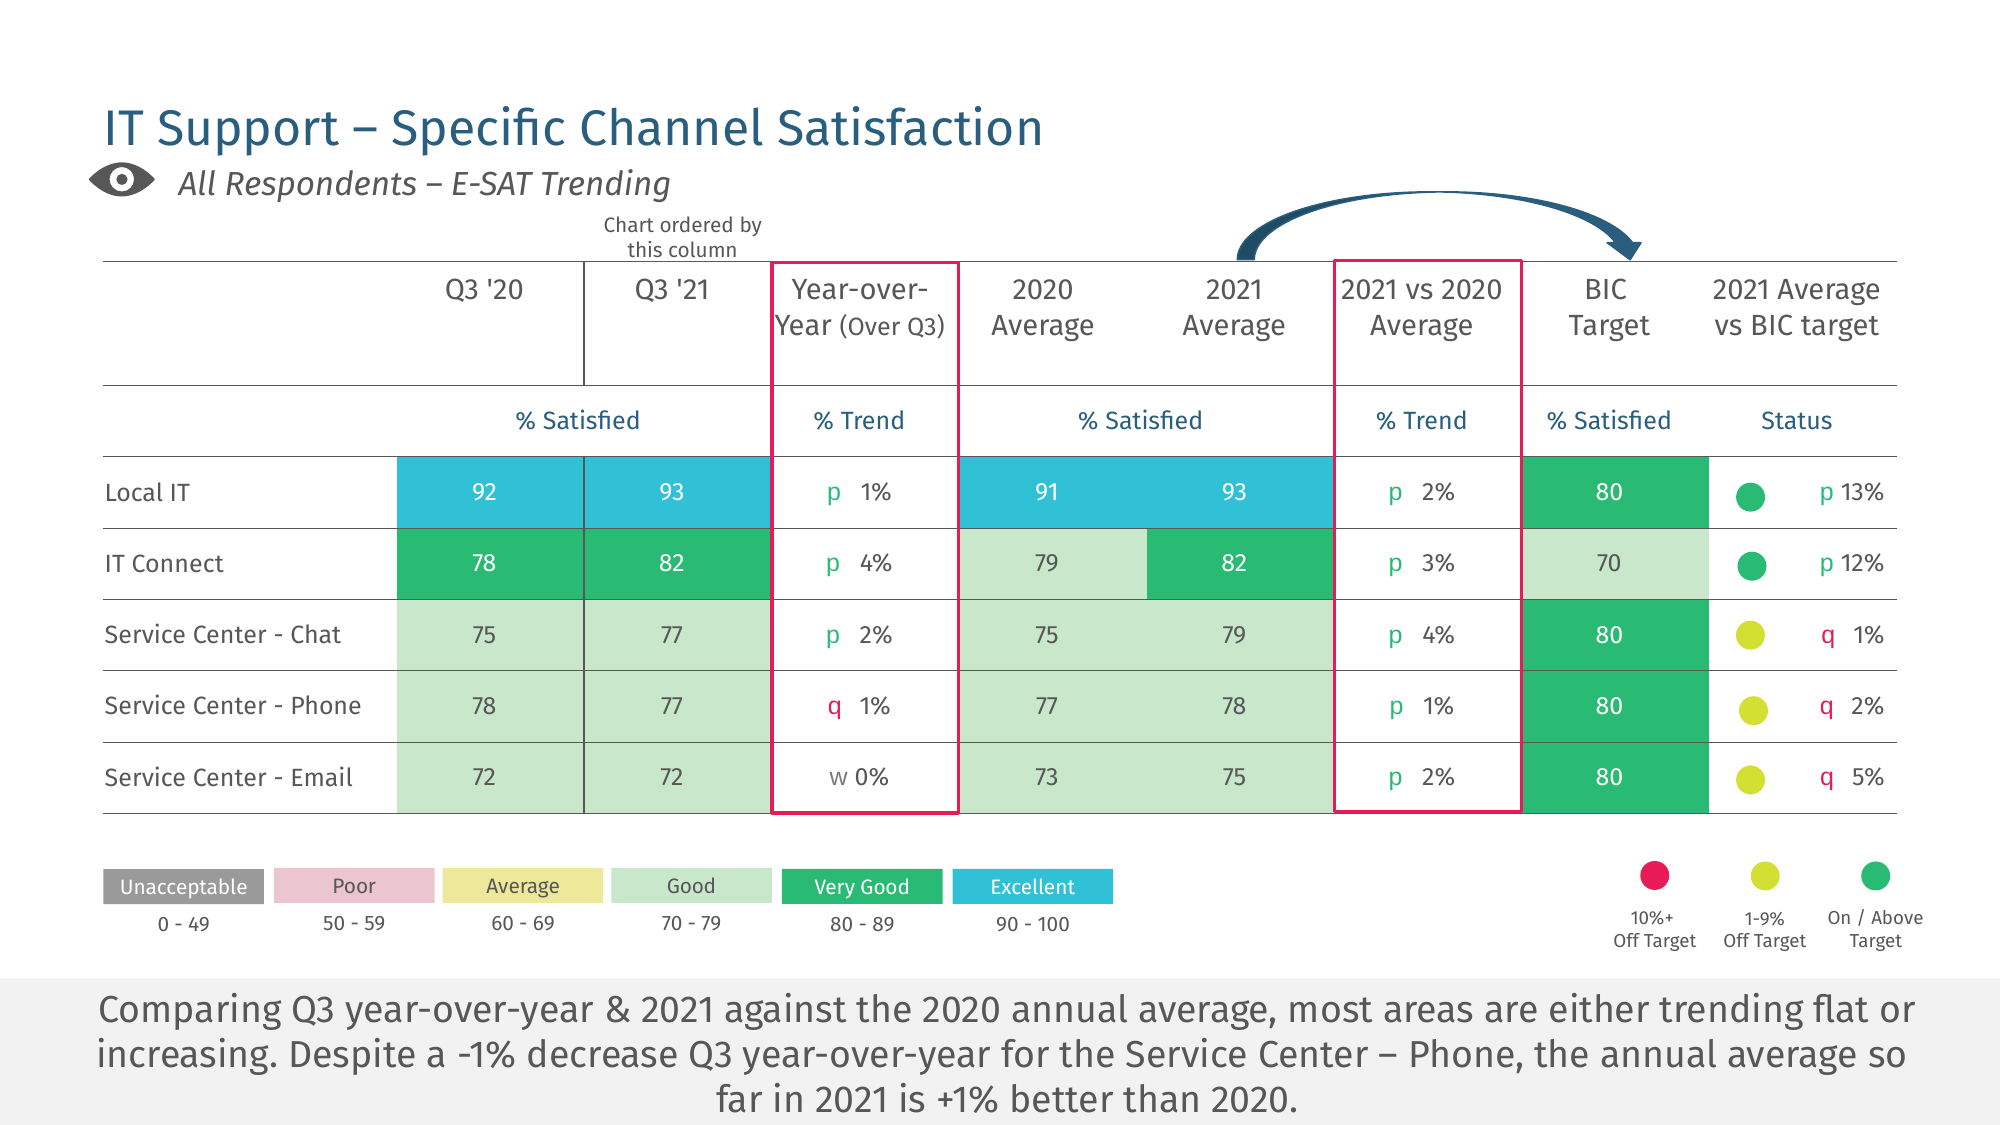

# IT Support – Specific Channel Satisfaction

All Respondents – E-SAT Trending

Chart ordered by this column

|  | Q3 '20 | Q3 '21 | Year-over-Year (Over Q3) | 2020 Average | 2021 Average | 2021 vs 2020 Average | BIC Target | 2021 Average vs BIC target |
| --- | --- | --- | --- | --- | --- | --- | --- | --- |
|  | % Satisfied |  | % Trend | % Satisfied |  | % Trend | % Satisfied | Status |
| Local IT | 92 | 93 | p 31% | 91 | 93 | p 32% | 80 | p 13% |
| IT Connect | 78 | 82 | p 34% | 79 | 82 | p 33% | 70 | p 12% |
| Service Center - Chat | 75 | 77 | p 32% | 75 | 79 | p 34% | 80 | q 11% |
| Service Center - Phone | 78 | 77 | q 11% | 77 | 78 | p 31% | 80 | q 12% |
| Service Center - Email | 72 | 72 | w 0% | 73 | 75 | p 32% | 80 | q 15% |

On / Above Target
1-9%
Off Target
10%+
Off Target
Good
Average
Poor
Excellent
Very Good
Unacceptable
70 - 79
60 - 69
50 - 59
90 - 100
80 - 89
0 - 49

Comparing Q3 year-over-year & 2021 against the 2020 annual average, most areas are either trending flat or increasing. Despite a -1% decrease Q3 year-over-year for the Service Center – Phone, the annual average so
far in 2021 is +1% better than 2020.